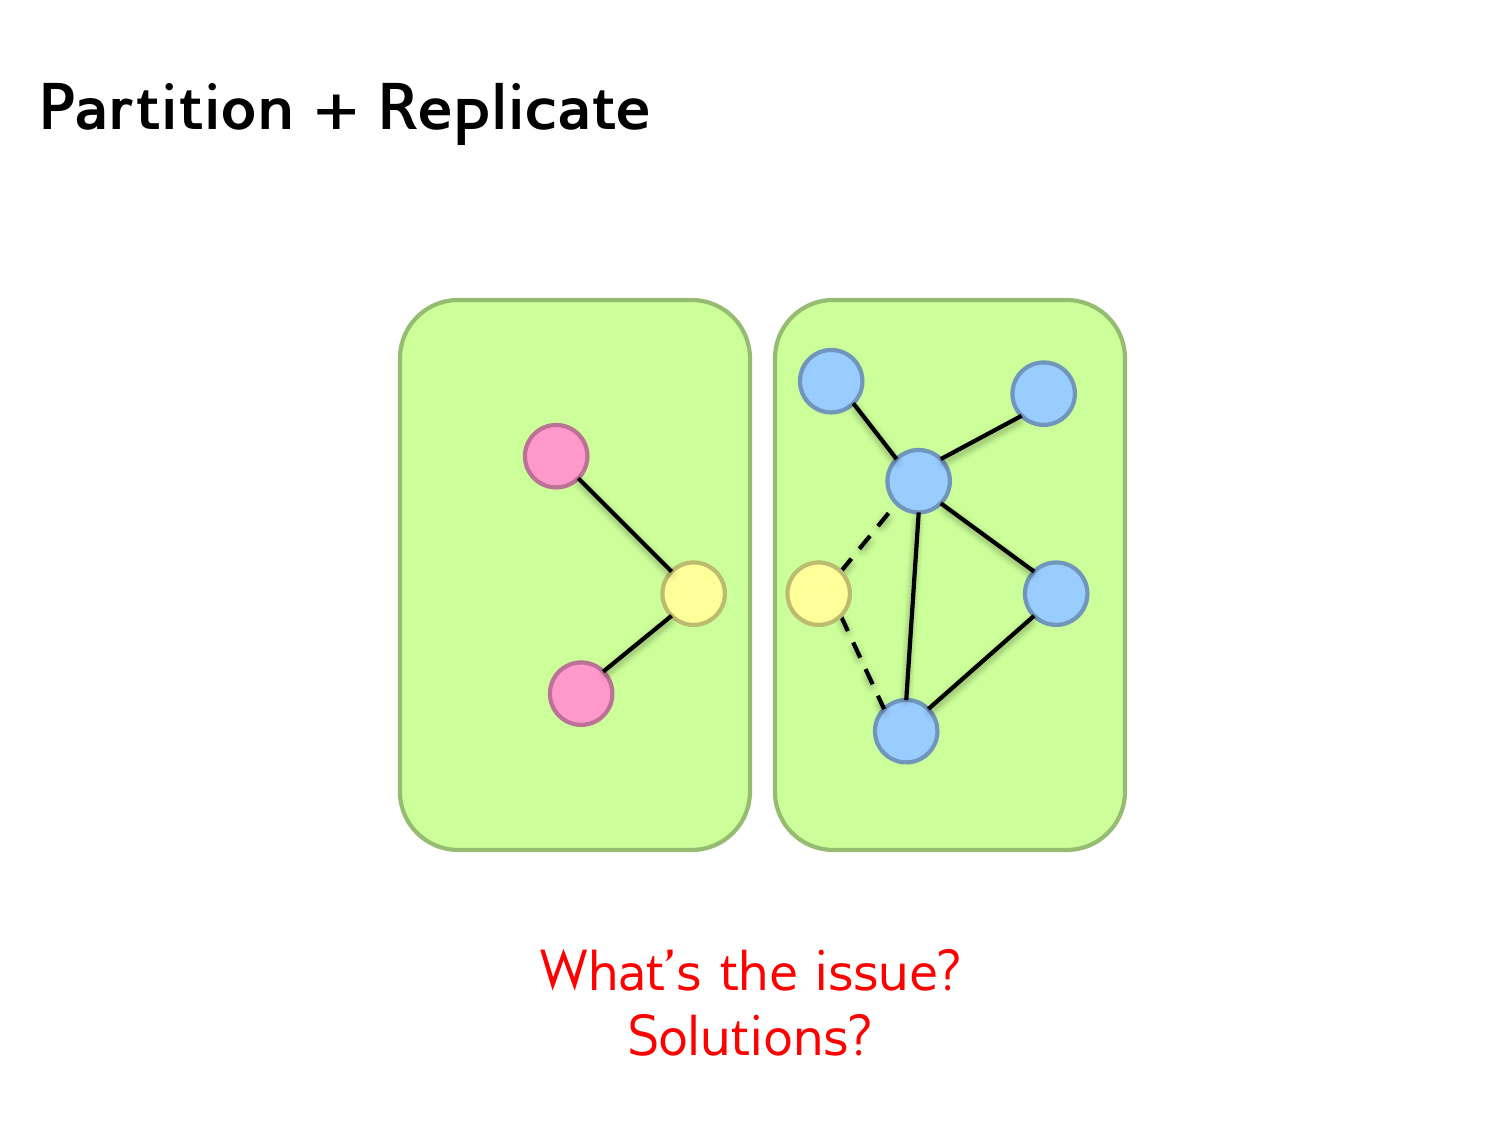

# Partition + Replicate

What’s the issue?
Solutions?